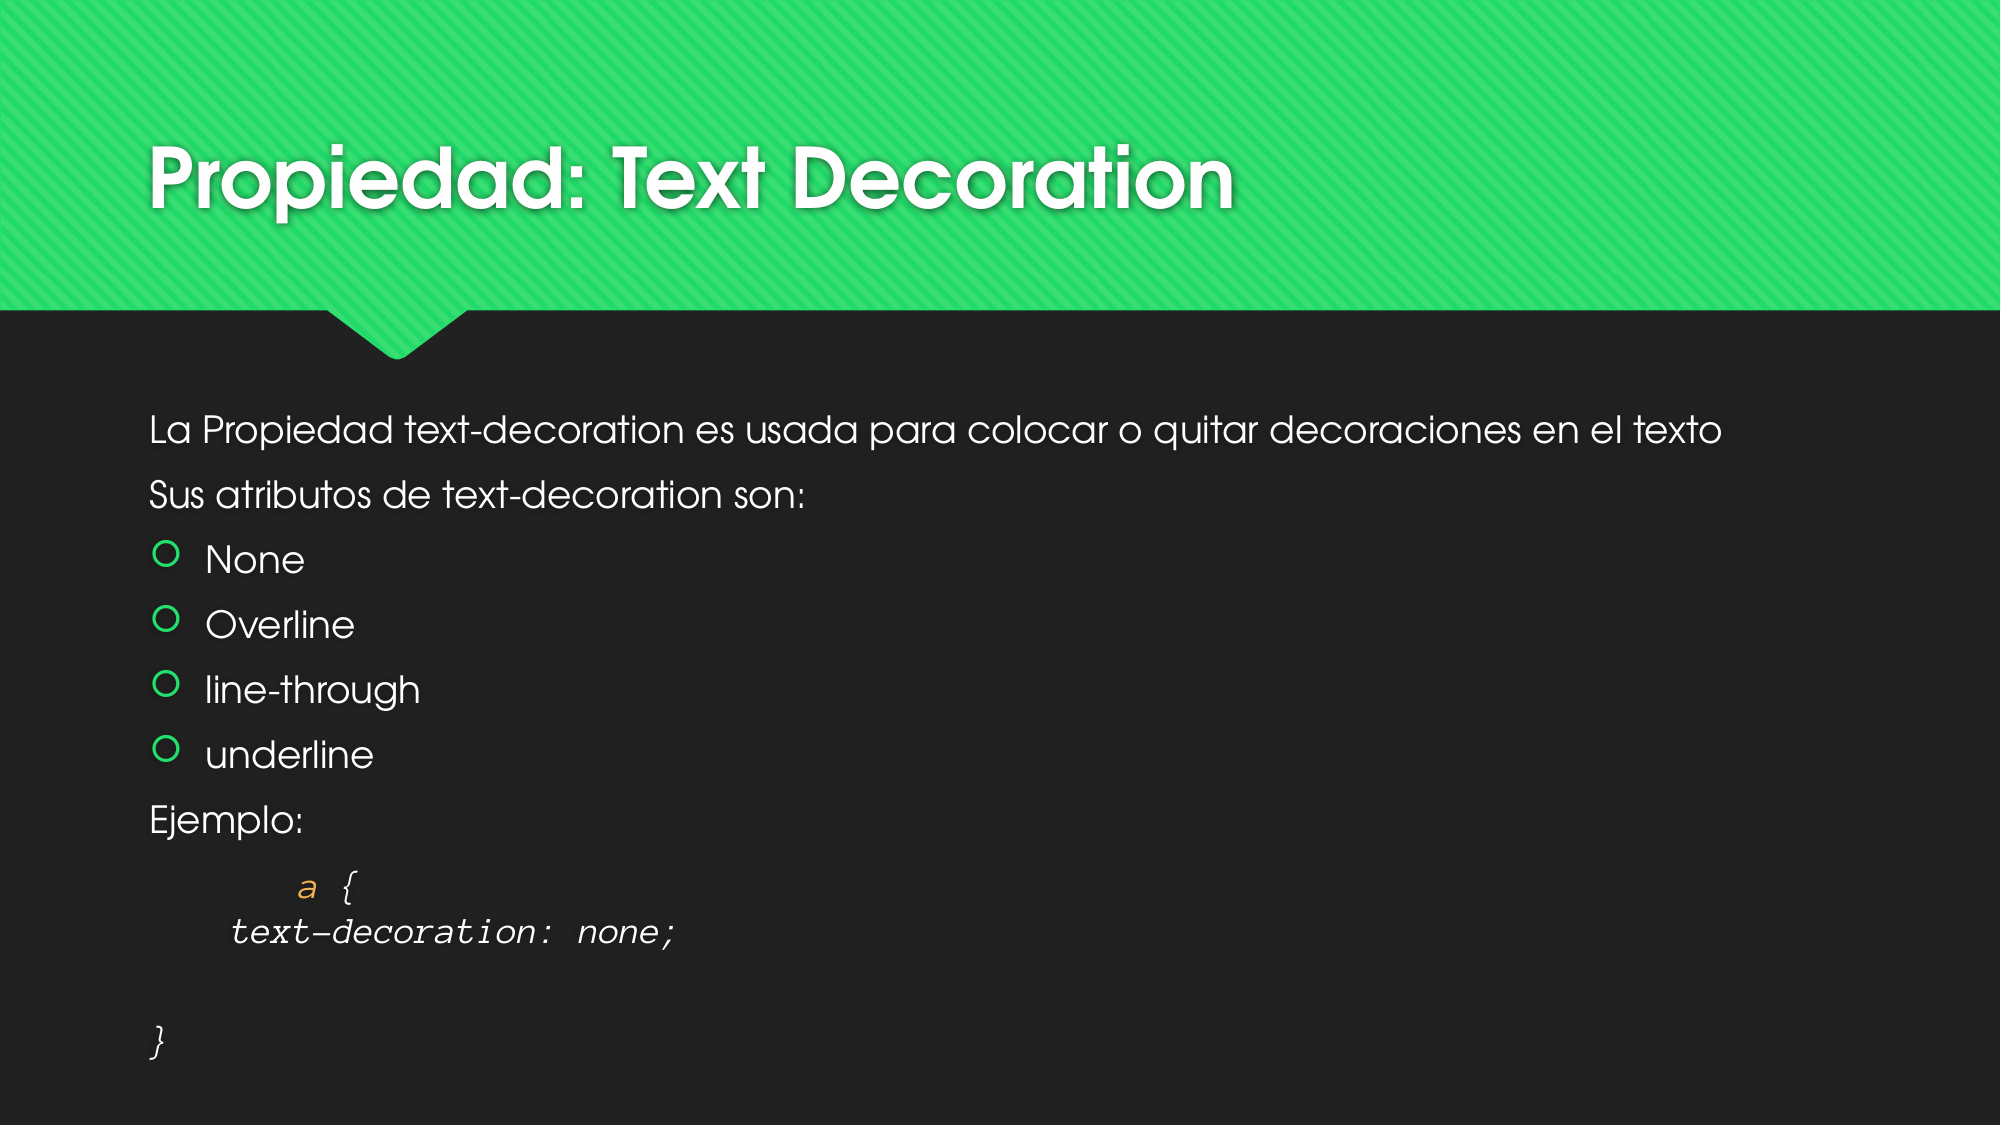

# Propiedad: Text Decoration
La Propiedad text-decoration es usada para colocar o quitar decoraciones en el texto
Sus atributos de text-decoration son:
None
Overline
line-through
underline
Ejemplo:
	a {
    text-decoration: none;
}